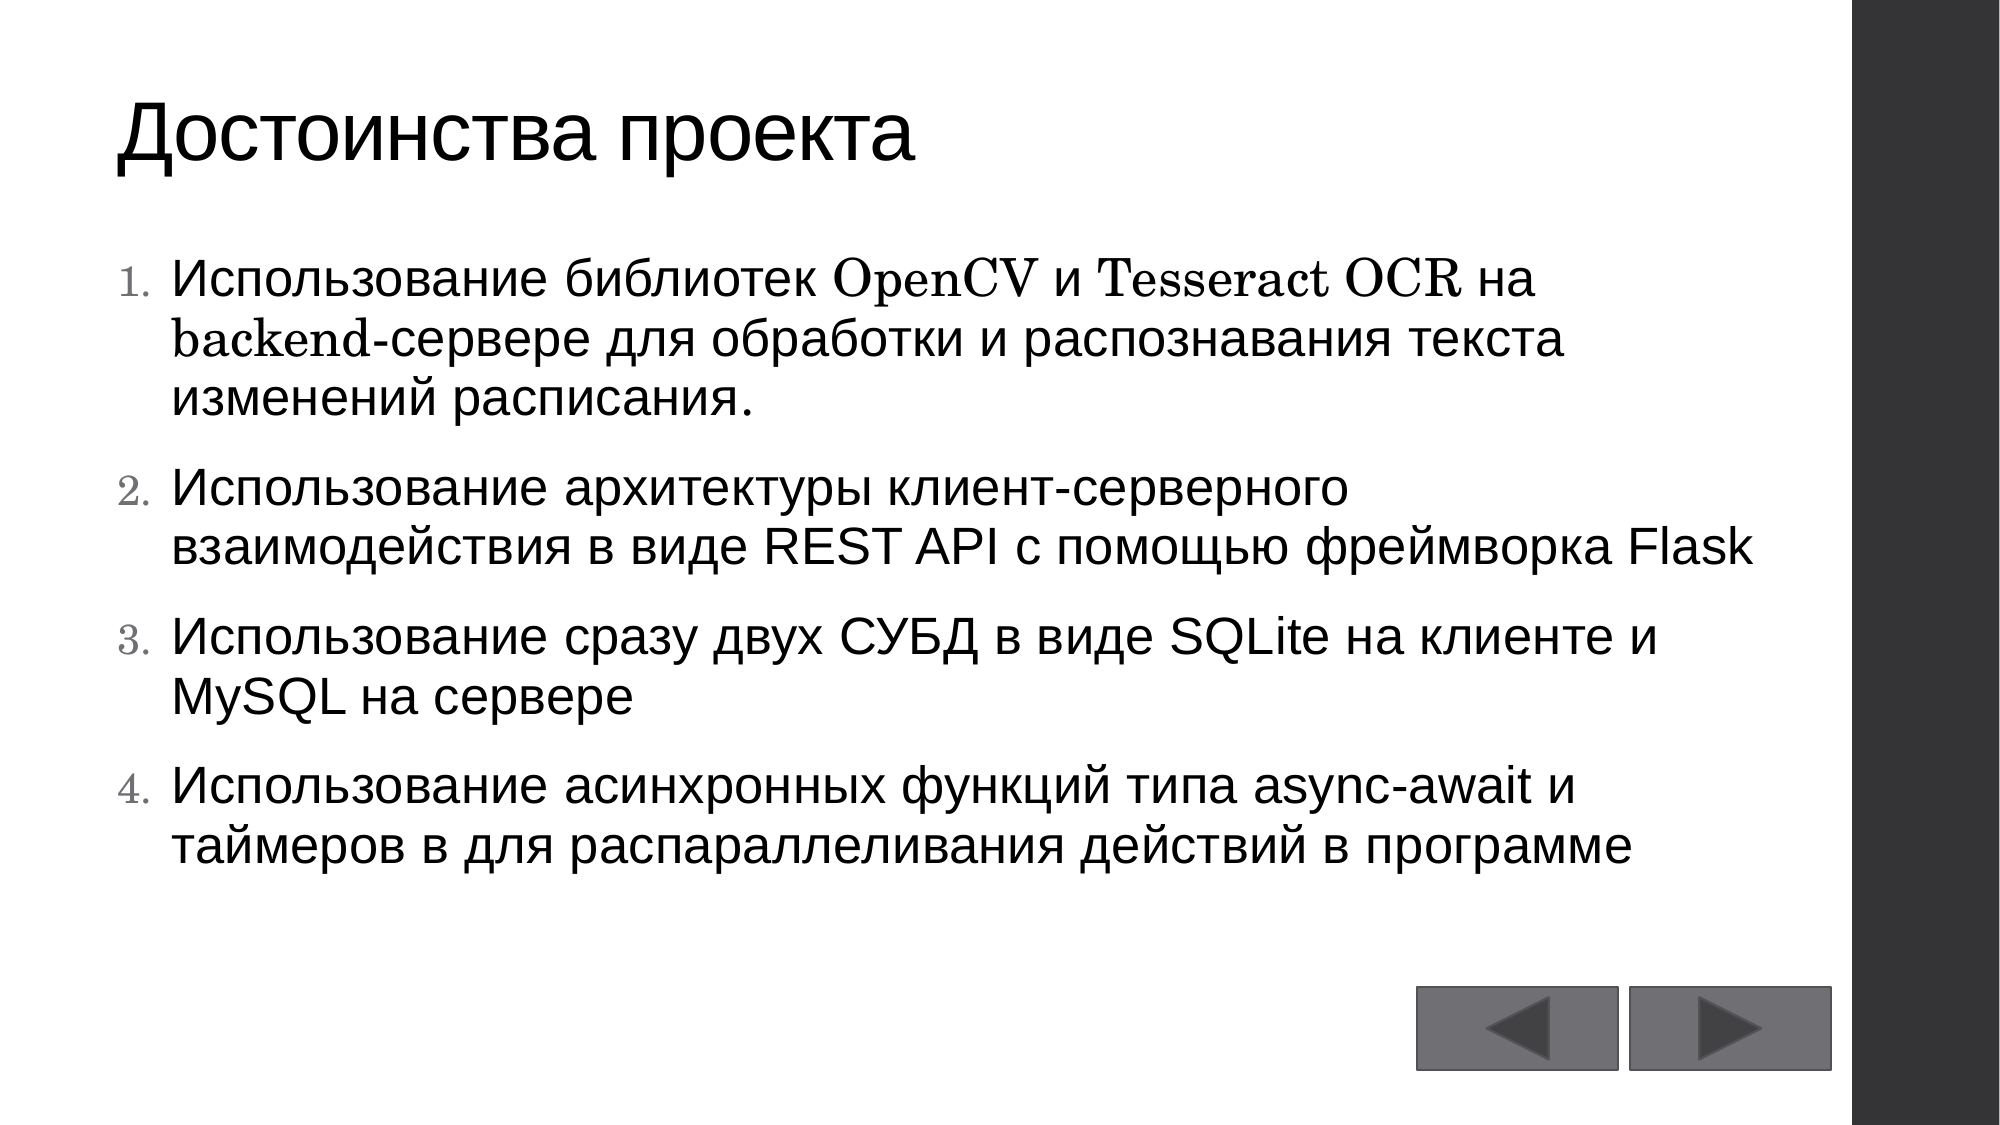

# Достоинства проекта
Использование библиотек OpenCV и Tesseract OCR на backend-сервере для обработки и распознавания текста изменений расписания.
Использование архитектуры клиент-серверного взаимодействия в виде REST API с помощью фреймворка Flask
Использование сразу двух СУБД в виде SQLite на клиенте и MySQL на сервере
Использование асинхронных функций типа async-await и таймеров в для распараллеливания действий в программе